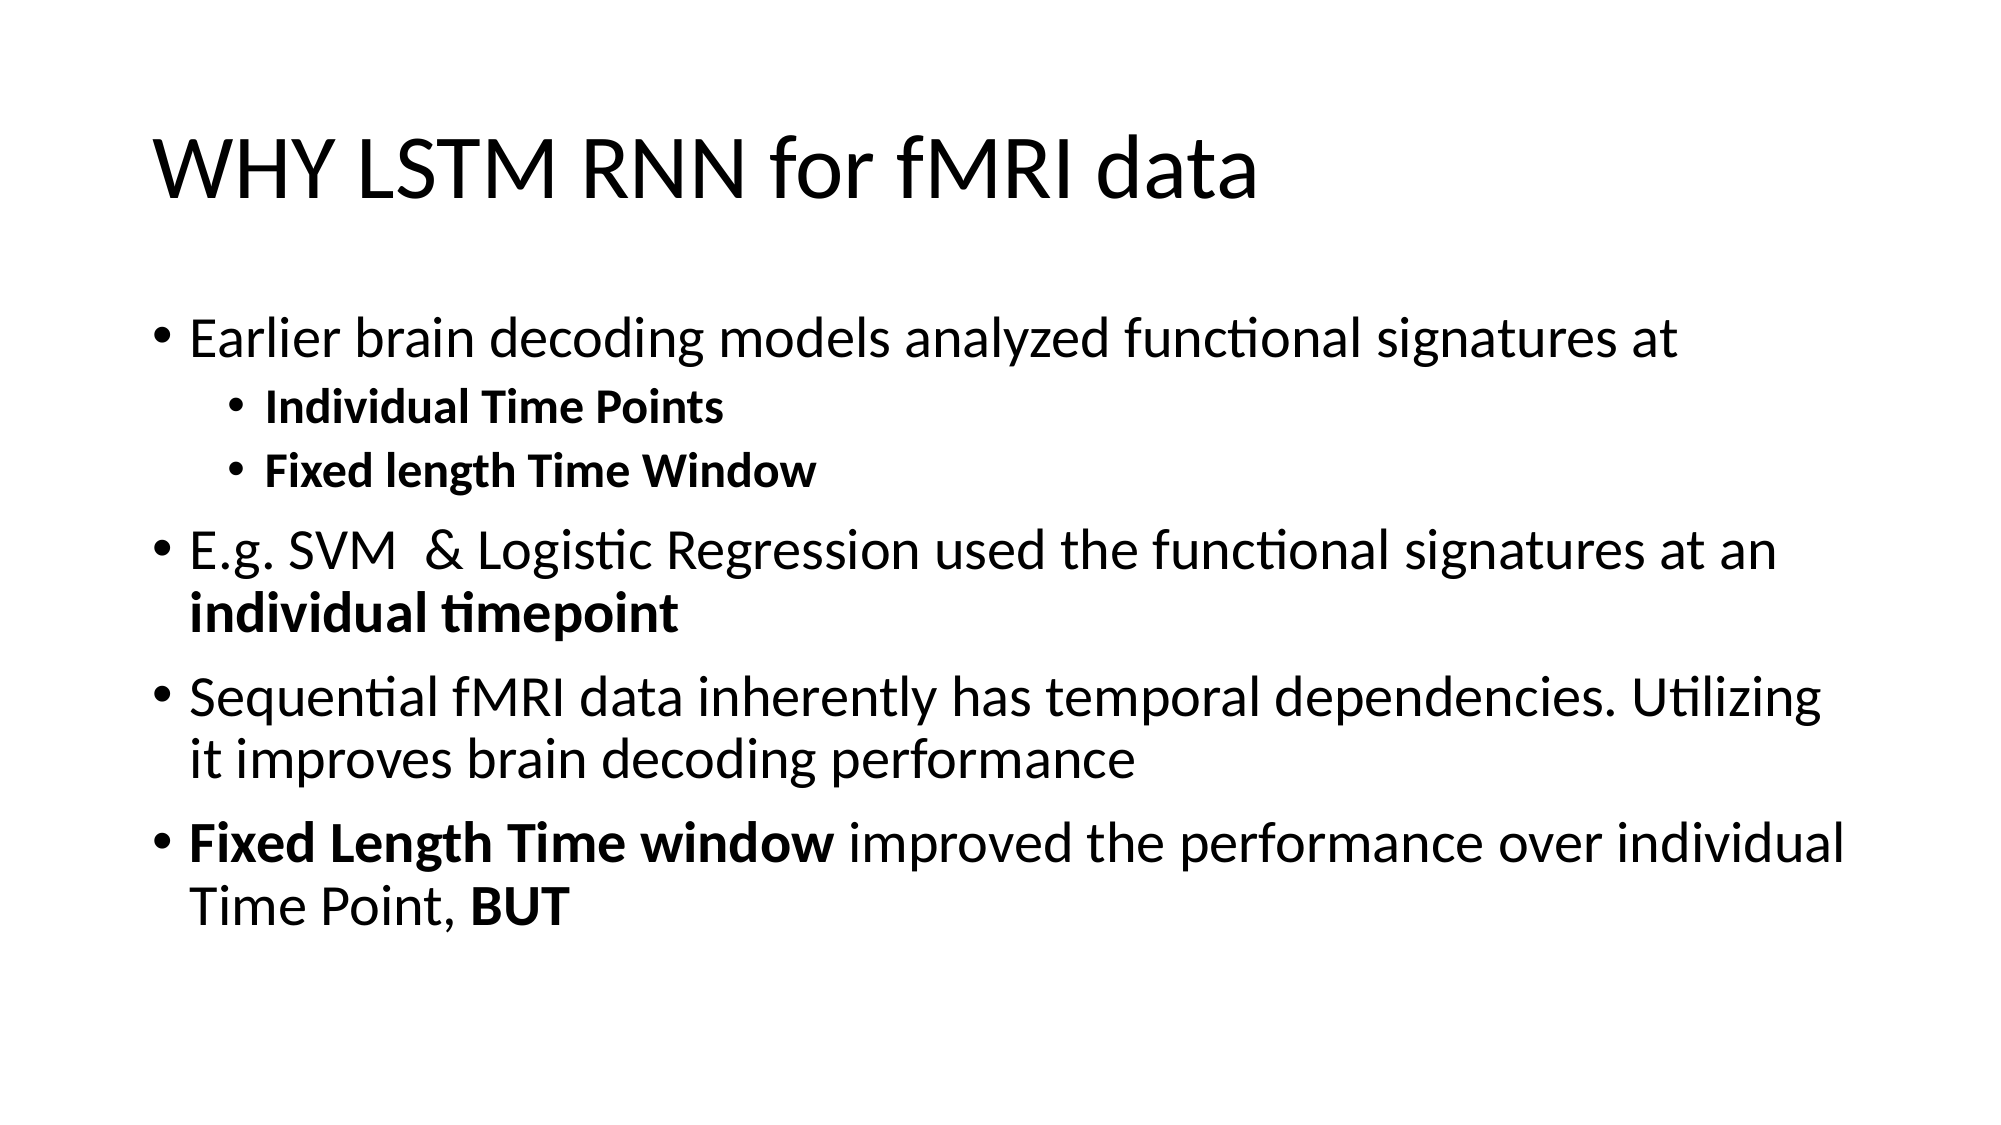

# WHY LSTM RNN for fMRI data
Earlier brain decoding models analyzed functional signatures at
Individual Time Points
Fixed length Time Window
E.g. SVM  & Logistic Regression used the functional signatures at an individual timepoint
Sequential fMRI data inherently has temporal dependencies. Utilizing it improves brain decoding performance
Fixed Length Time window improved the performance over individual Time Point, BUT